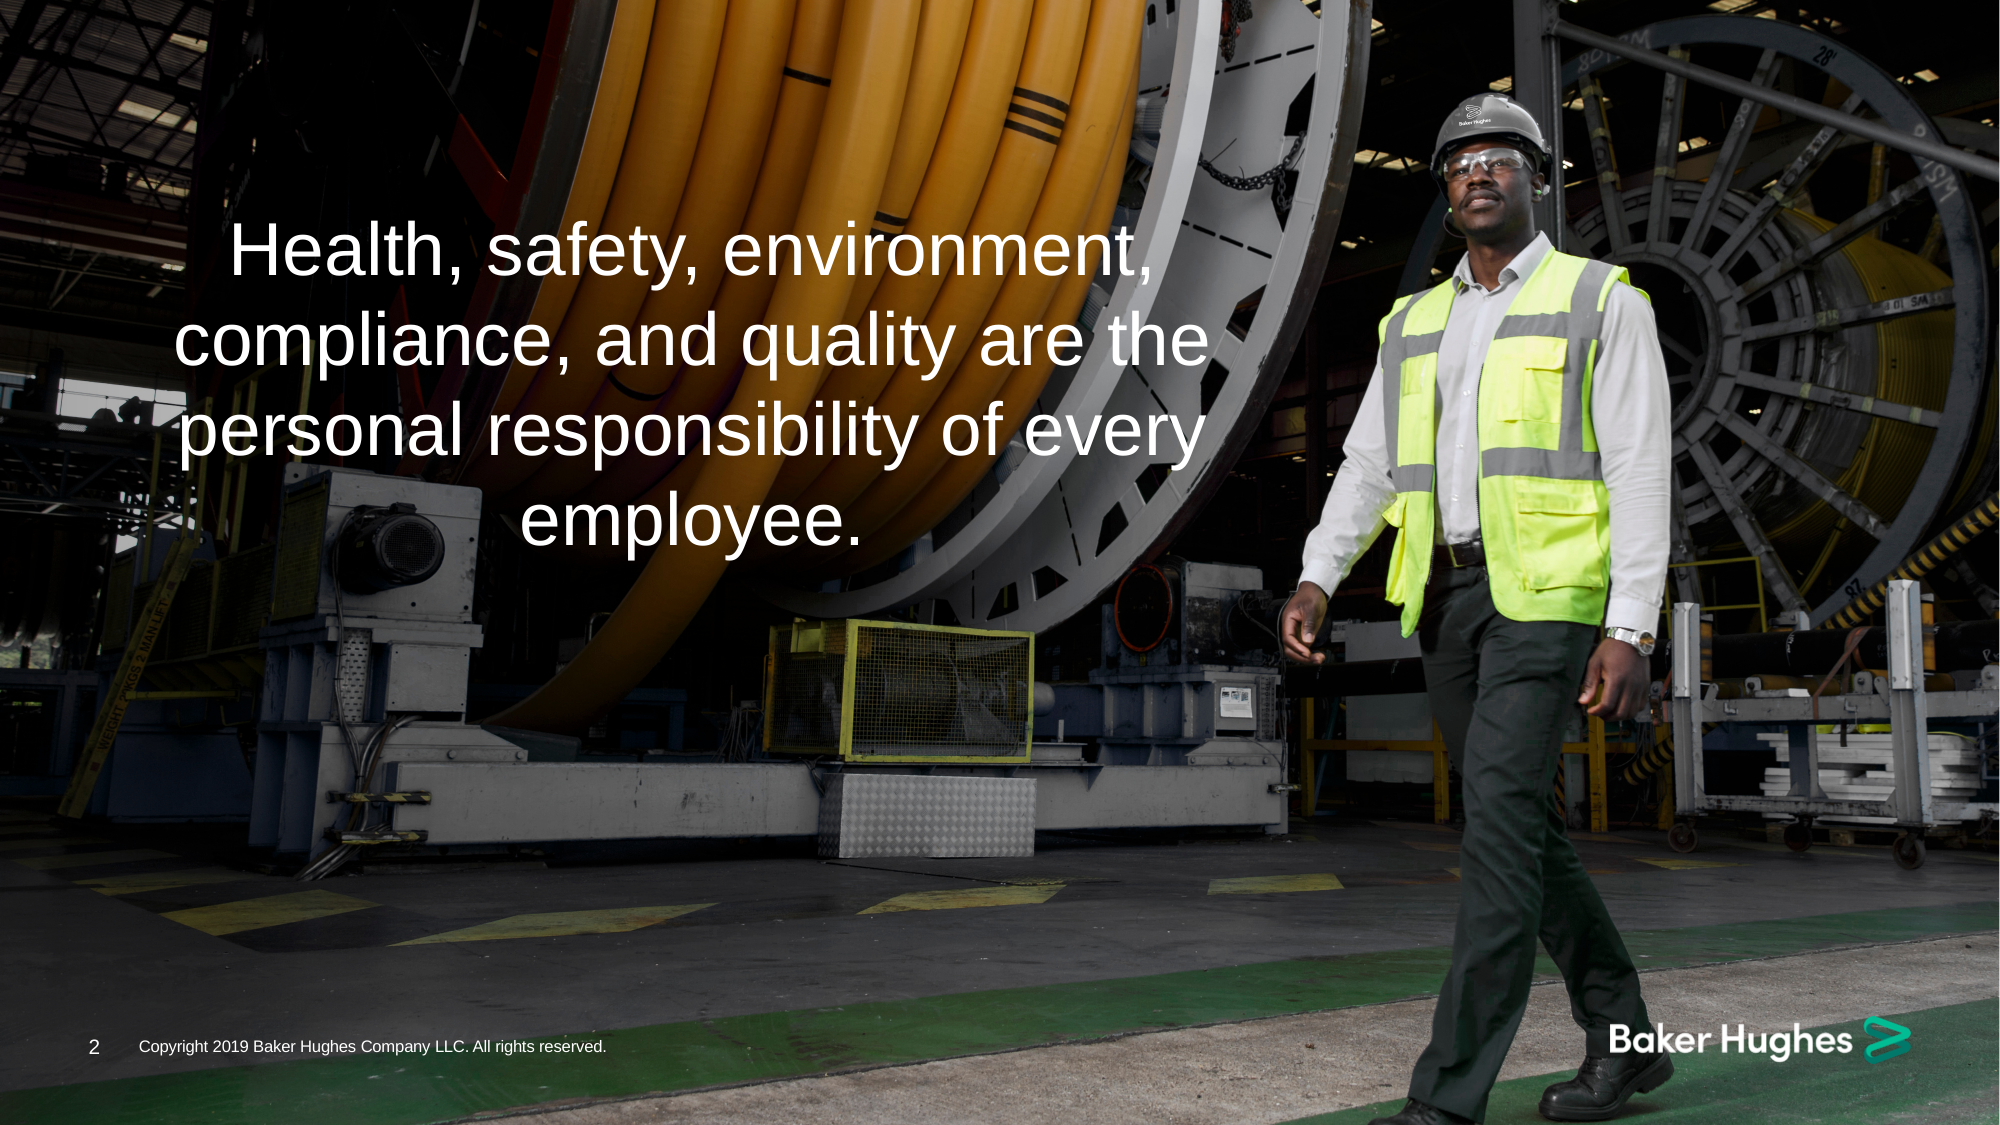

Health, safety, environment, compliance, and quality are the personal responsibility of every employee.
2